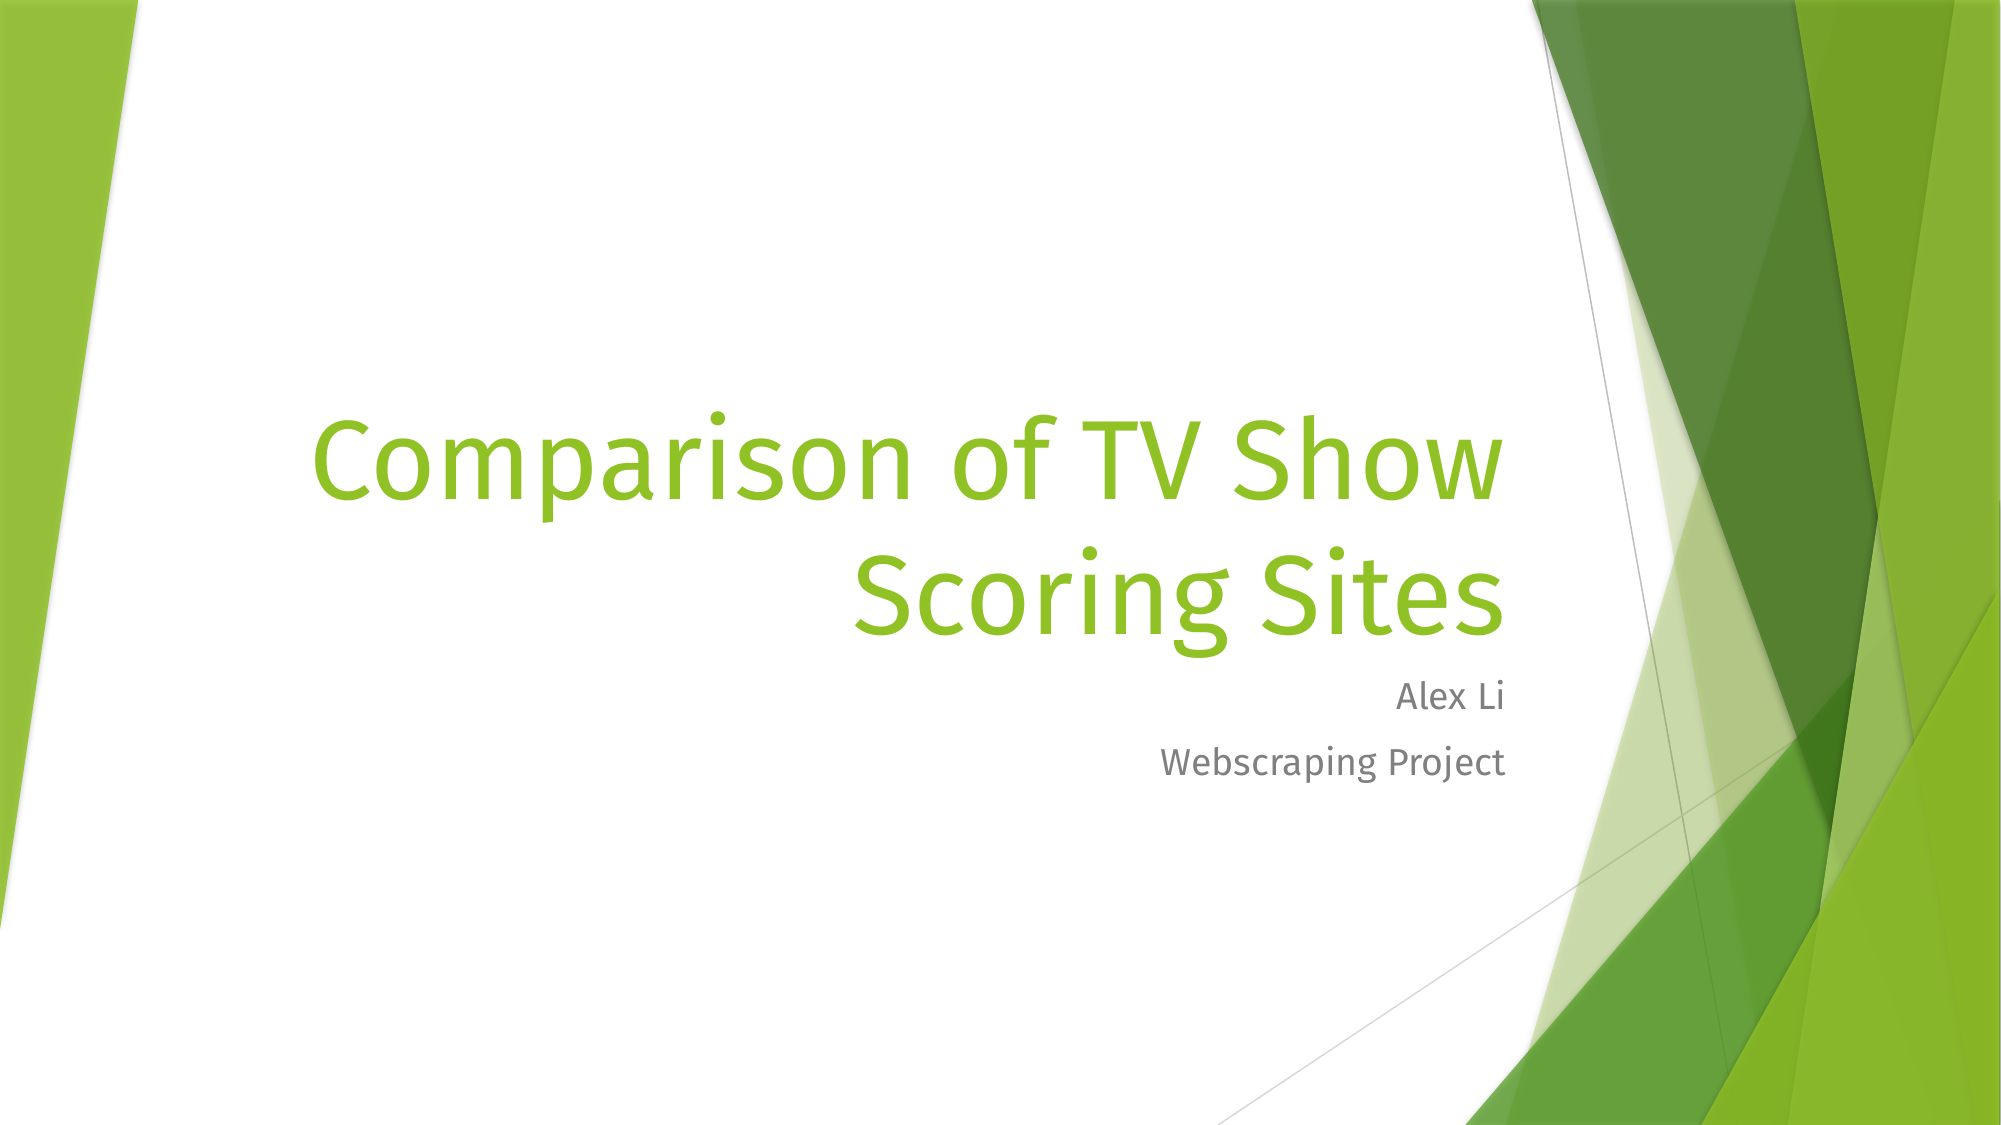

# Comparison of TV Show Scoring Sites
Alex Li
Webscraping Project